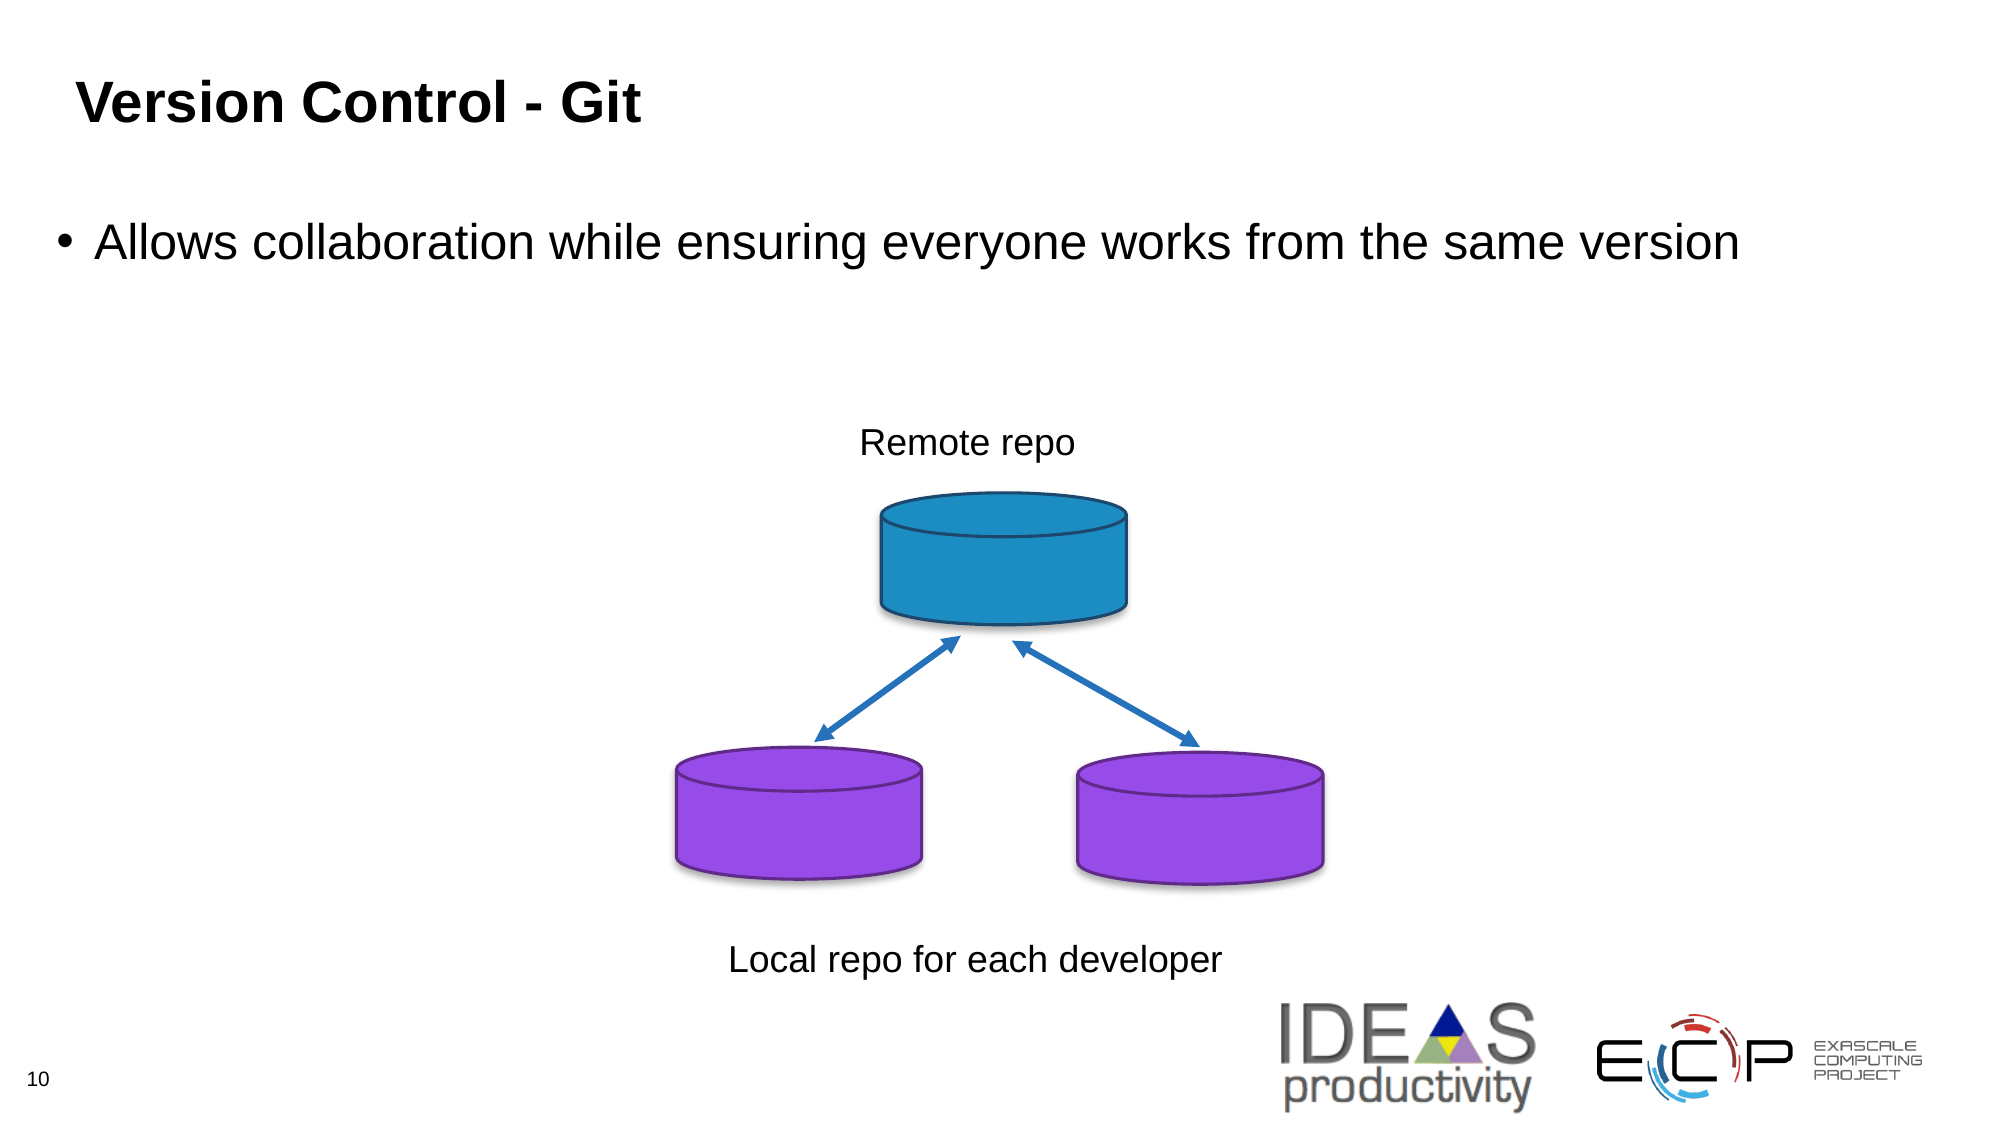

# Version Control - Git
Allows collaboration while ensuring everyone works from the same version

Remote repo

Local repo for each developer